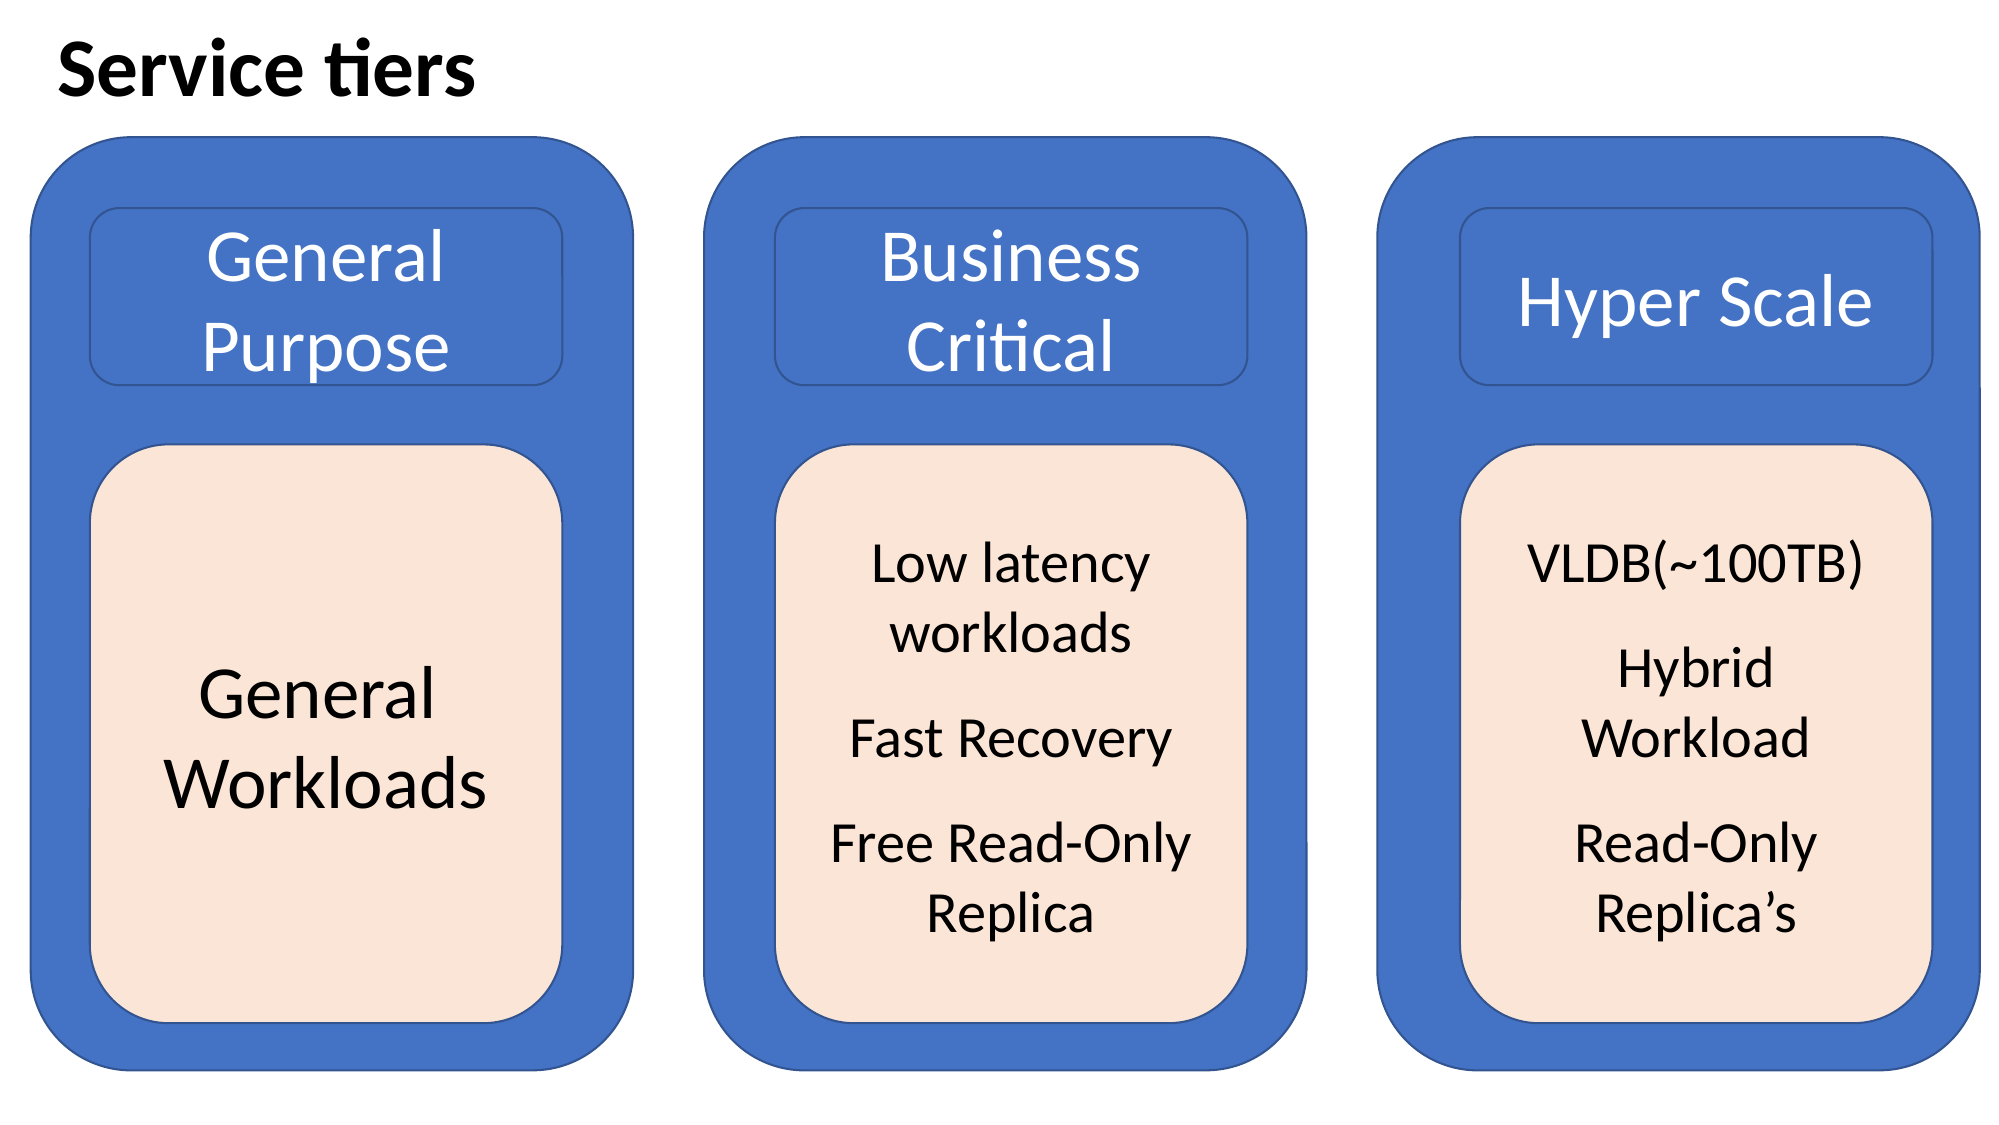

Service tiers

General
Purpose
Business
Critical
Hyper Scale
General
Workloads
Low latency
workloads

Fast Recovery

Free Read-Only
Replica
VLDB(~100TB)

Hybrid Workload

Read-Only
Replica’s